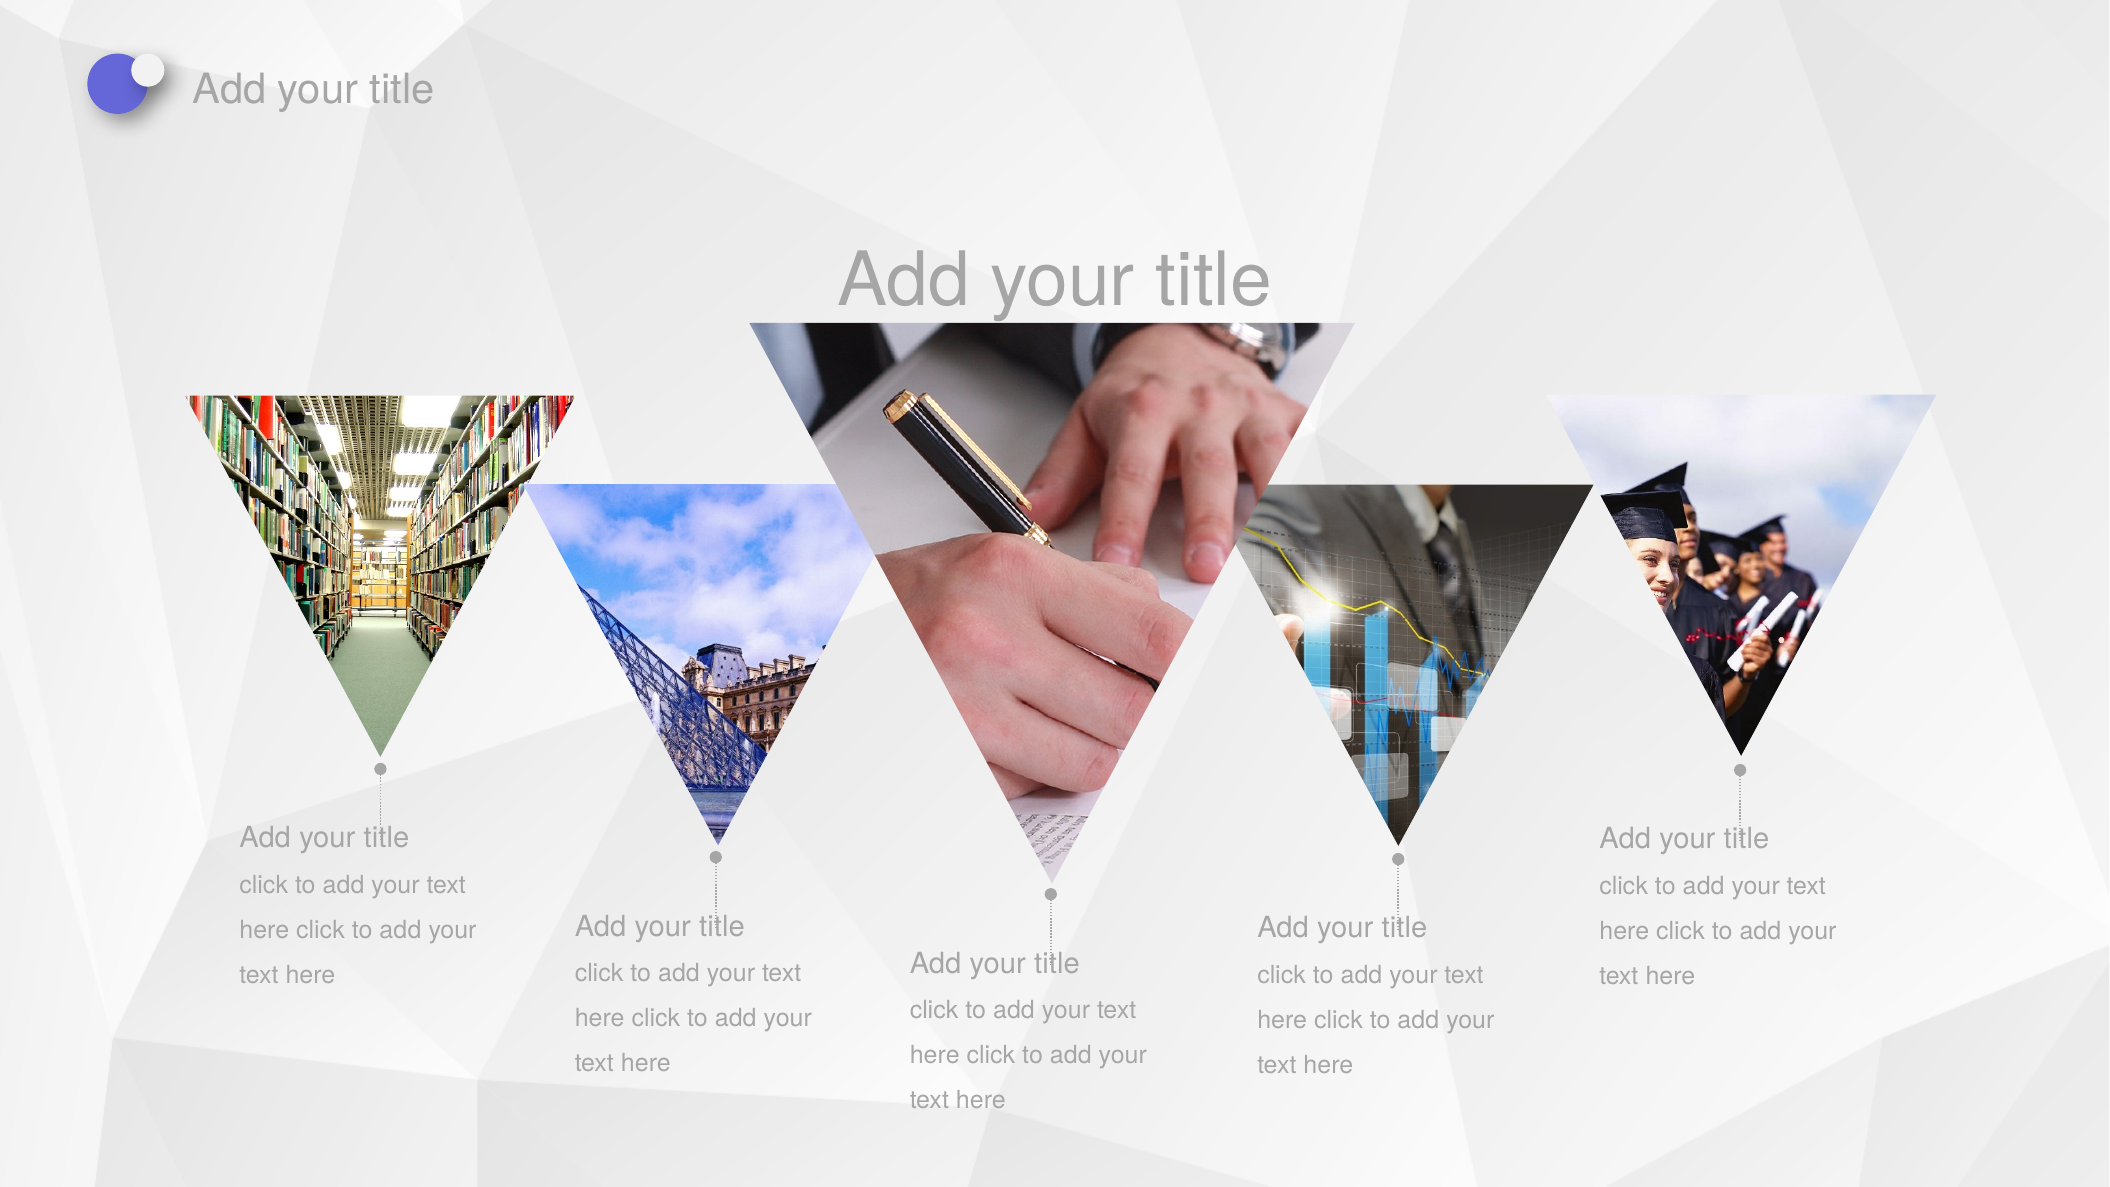

Add your title
Add your title

Add your title
click to add your text here click to add your text here
Add your title
click to add your text here click to add your text here
Add your title
click to add your text here click to add your text here
Add your title
click to add your text here click to add your text here
Add your title
click to add your text here click to add your text here